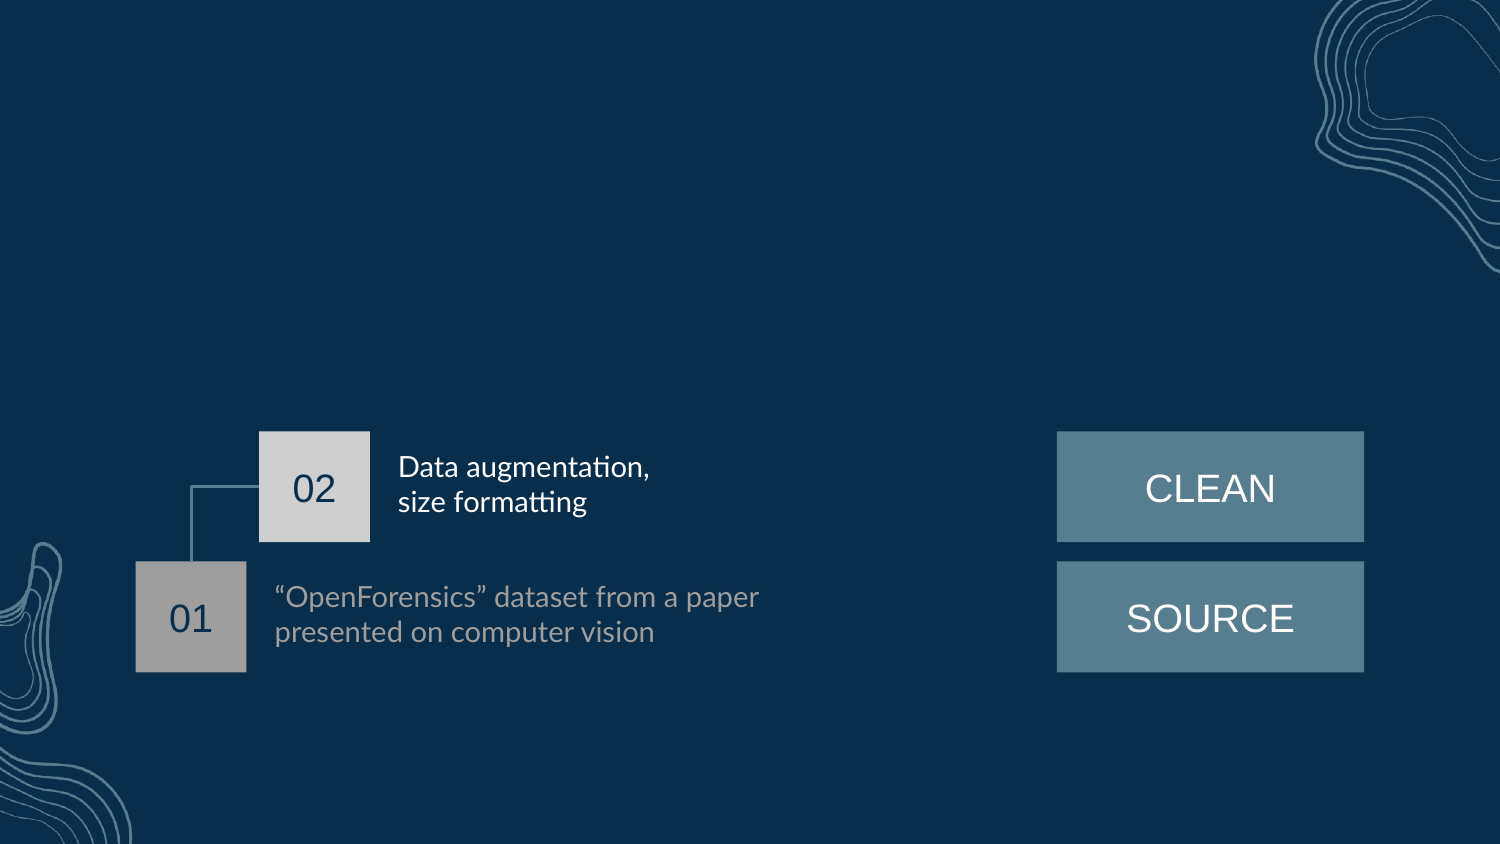

CLEAN
02
Data augmentation, size formatting
“OpenForensics” dataset from a paper presented on computer vision
01
SOURCE